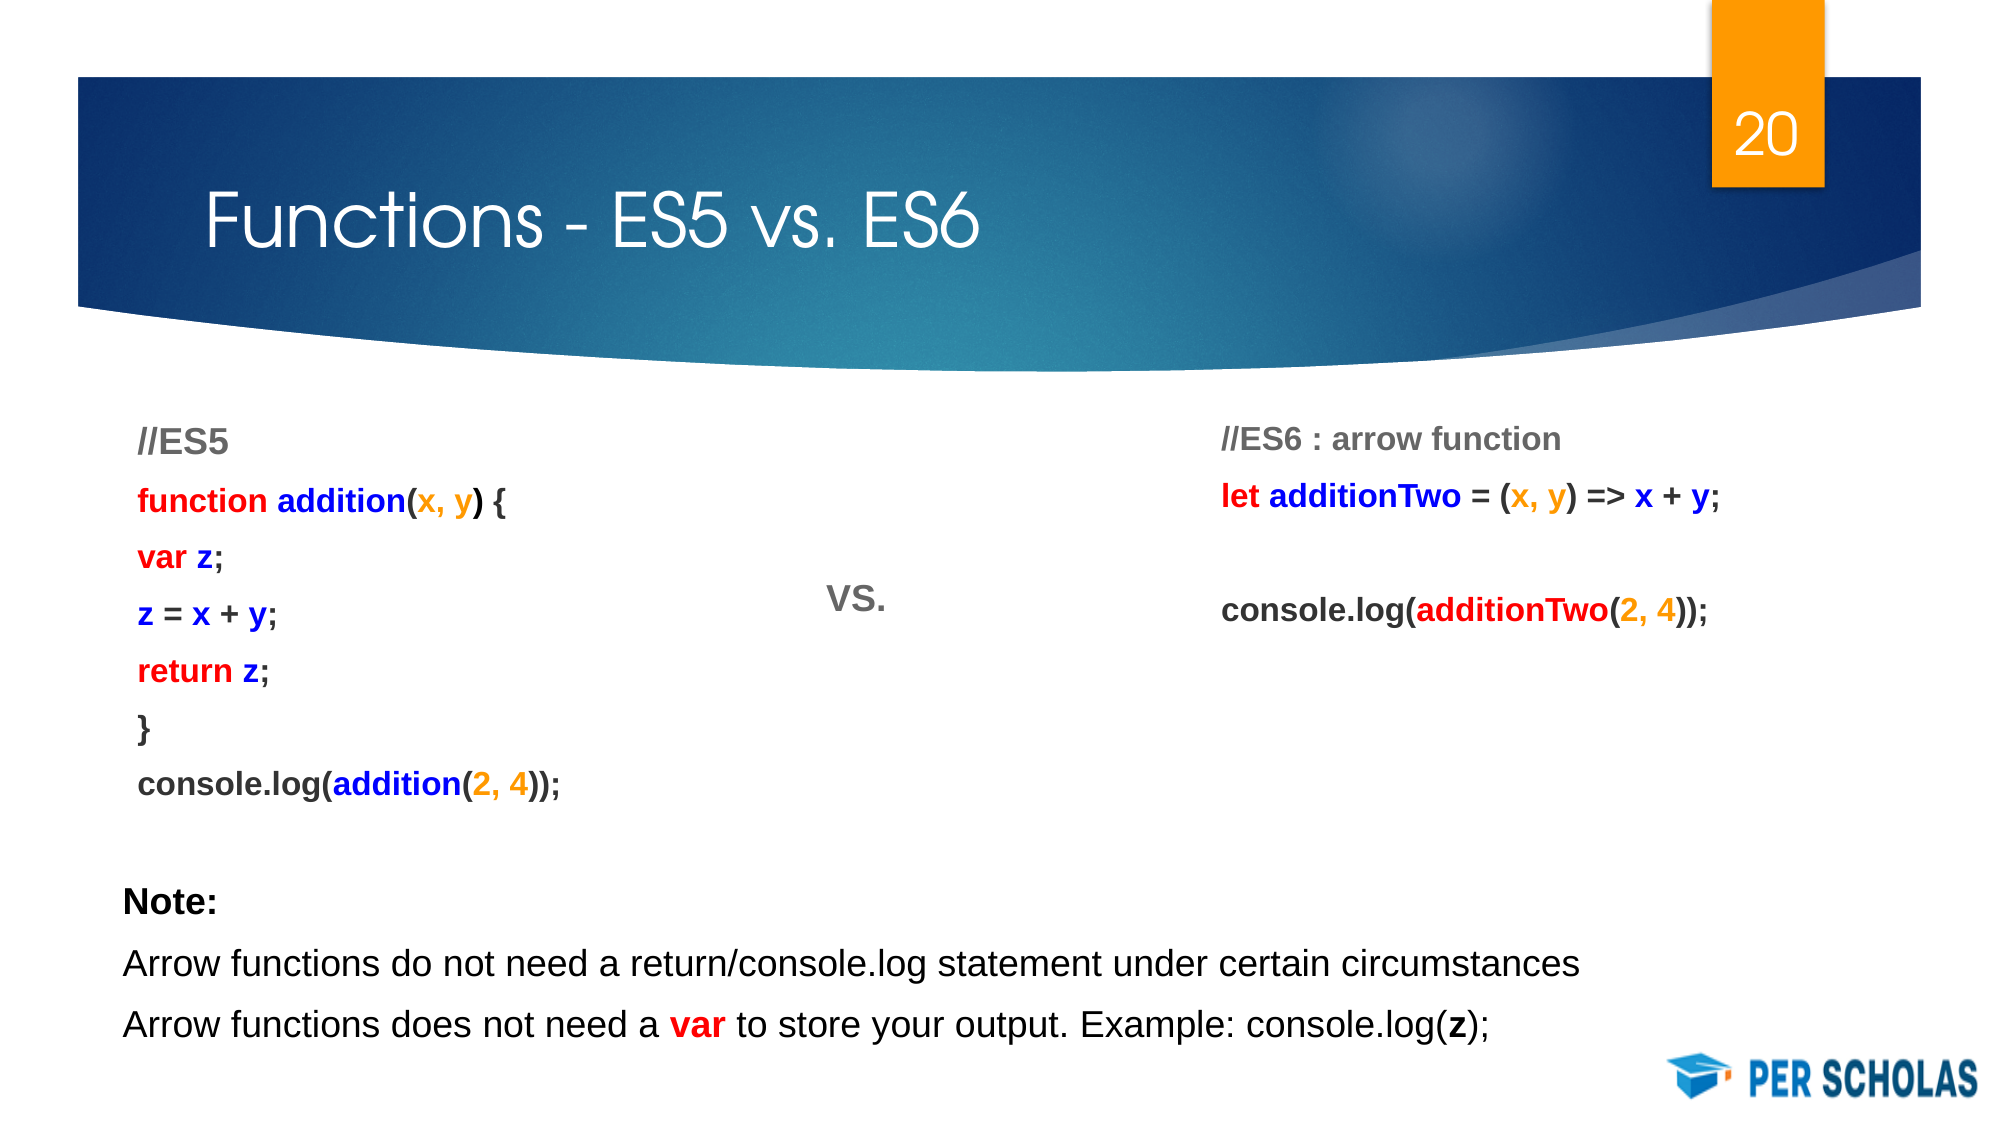

20
# Functions - ES5 vs. ES6
//ES5
function addition(x, y) {
var z;
z = x + y;
return z;
}
console.log(addition(2, 4));

//ES6 : arrow function
let additionTwo = (x, y) => x + y;

console.log(additionTwo(2, 4));

VS.
Note:
Arrow functions do not need a return/console.log statement under certain circumstances
Arrow functions does not need a var to store your output. Example: console.log(z);